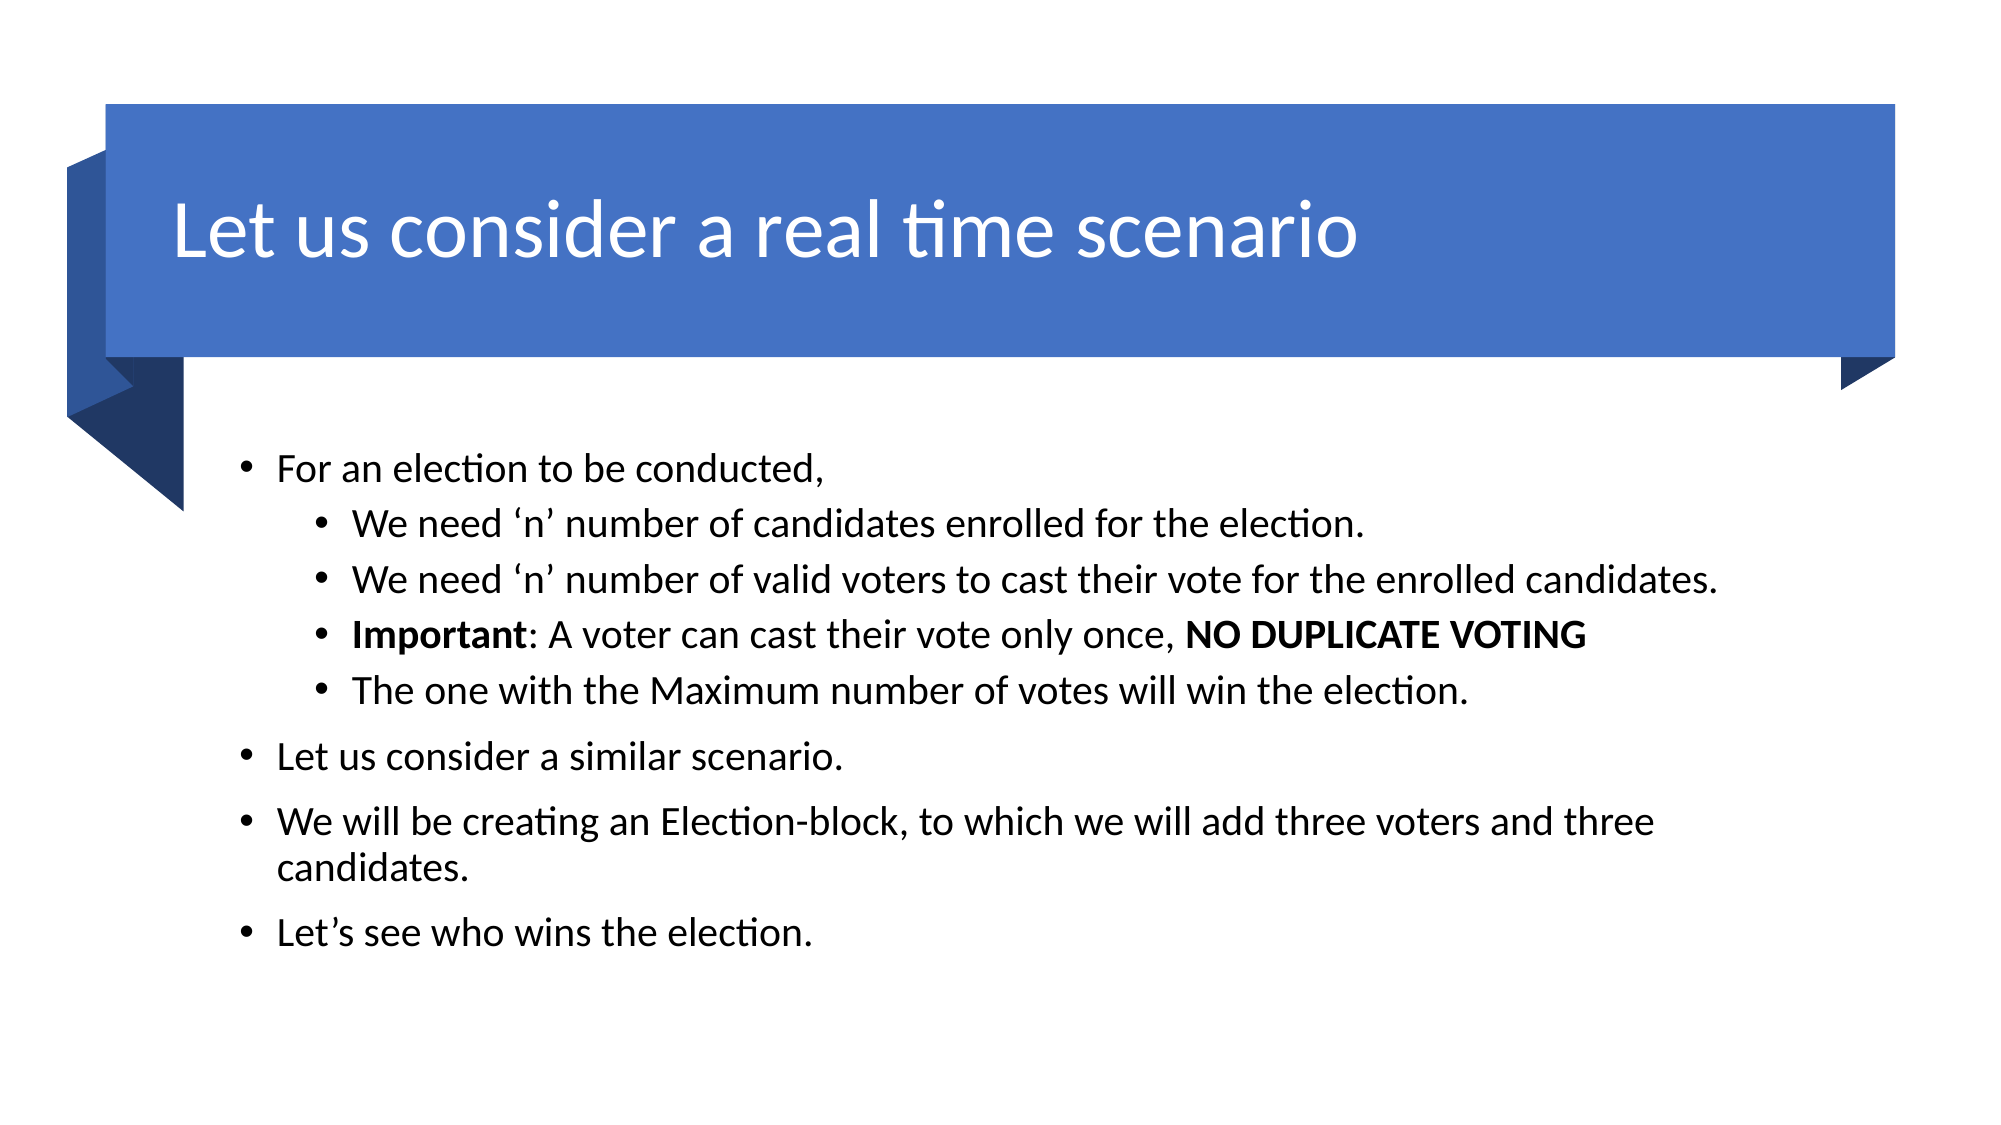

# Let us consider a real time scenario

For an election to be conducted,
We need ‘n’ number of candidates enrolled for the election.
We need ‘n’ number of valid voters to cast their vote for the enrolled candidates.
Important: A voter can cast their vote only once, NO DUPLICATE VOTING
The one with the Maximum number of votes will win the election.
Let us consider a similar scenario.
We will be creating an Election-block, to which we will add three voters and three candidates.
Let’s see who wins the election.